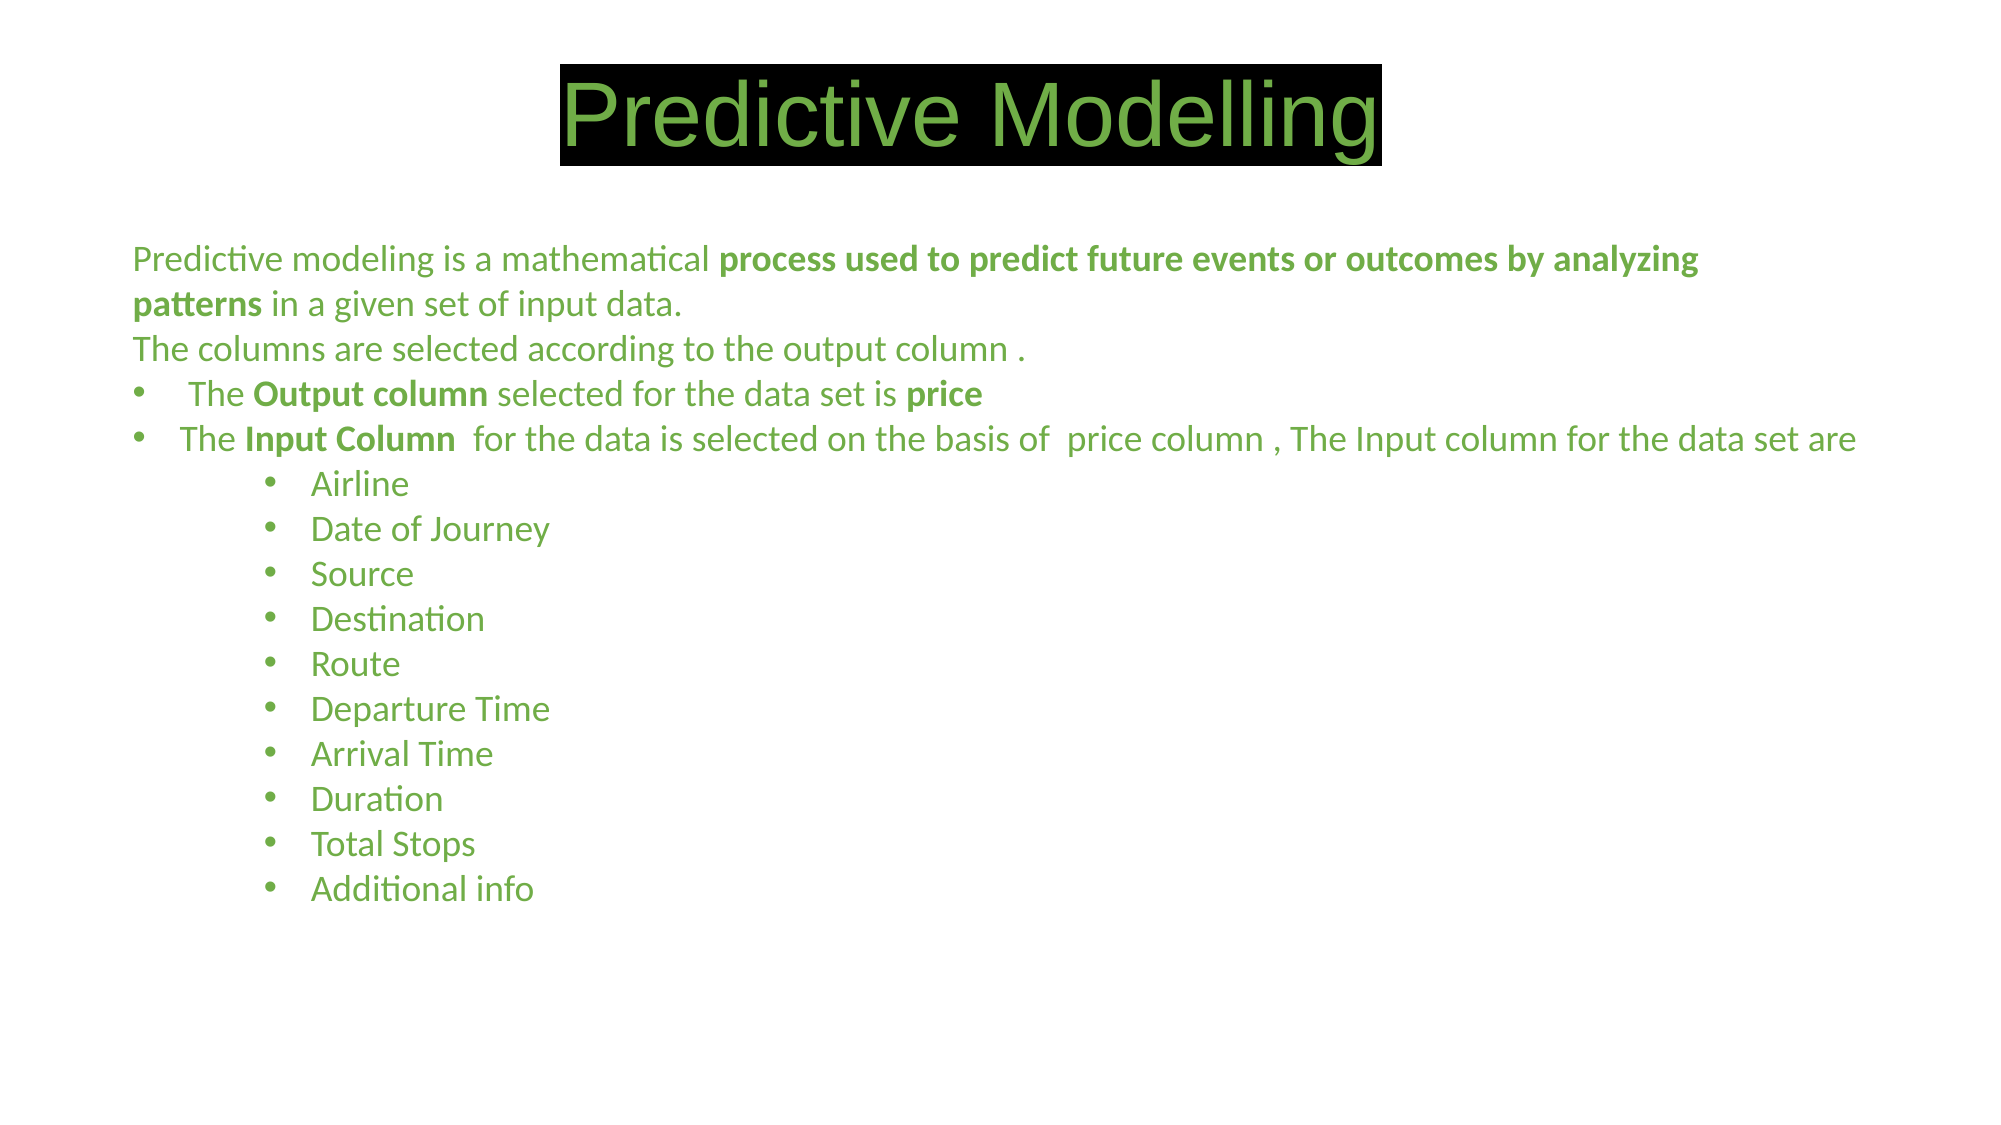

# Predictive Modelling
Predictive modeling is a mathematical process used to predict future events or outcomes by analyzing patterns in a given set of input data.
The columns are selected according to the output column .
 The Output column selected for the data set is price
The Input Column  for the data is selected on the basis of  price column , The Input column for the data set are
Airline
Date of Journey
Source
Destination
Route
Departure Time
Arrival Time
Duration
Total Stops
Additional info